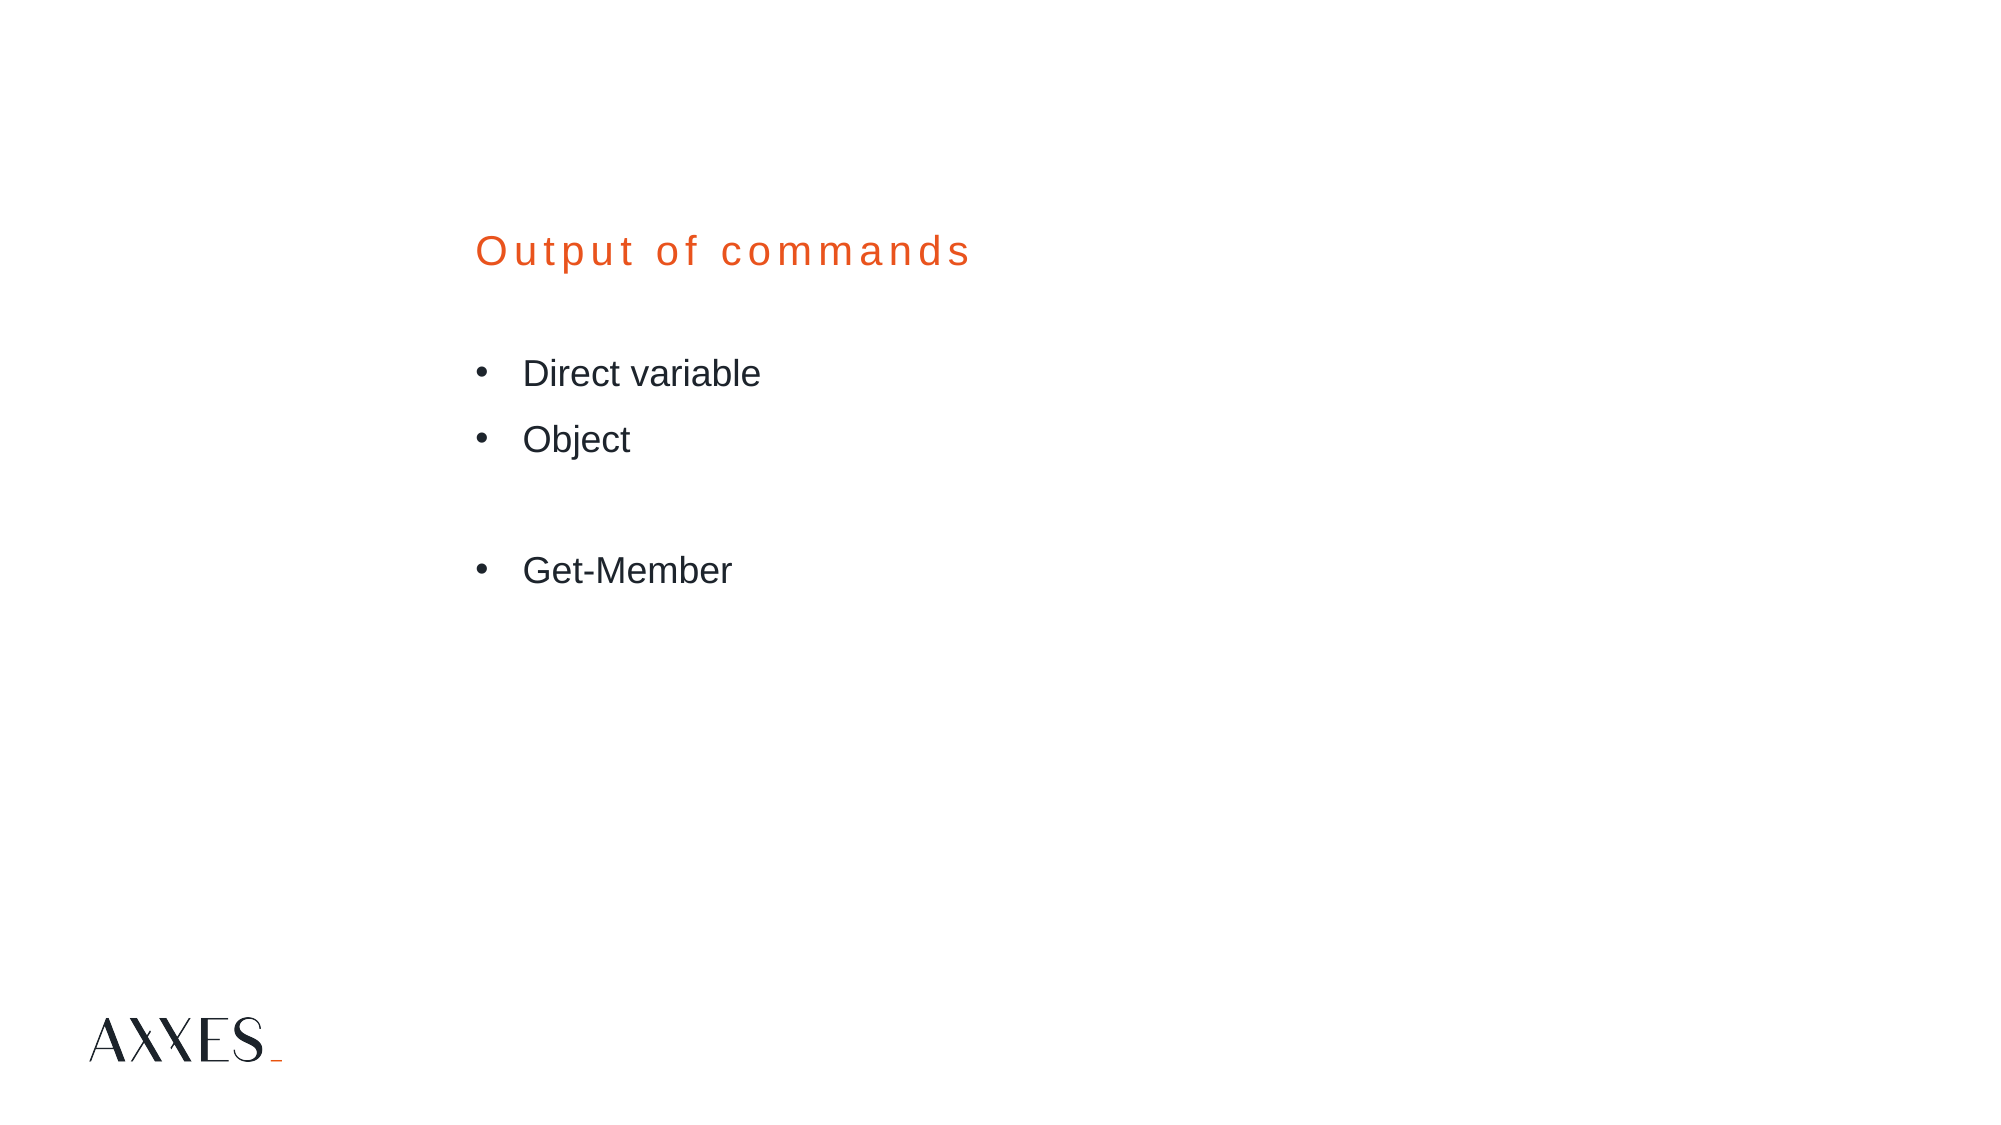

# Output of commands
Direct variable
Object

Get-Member